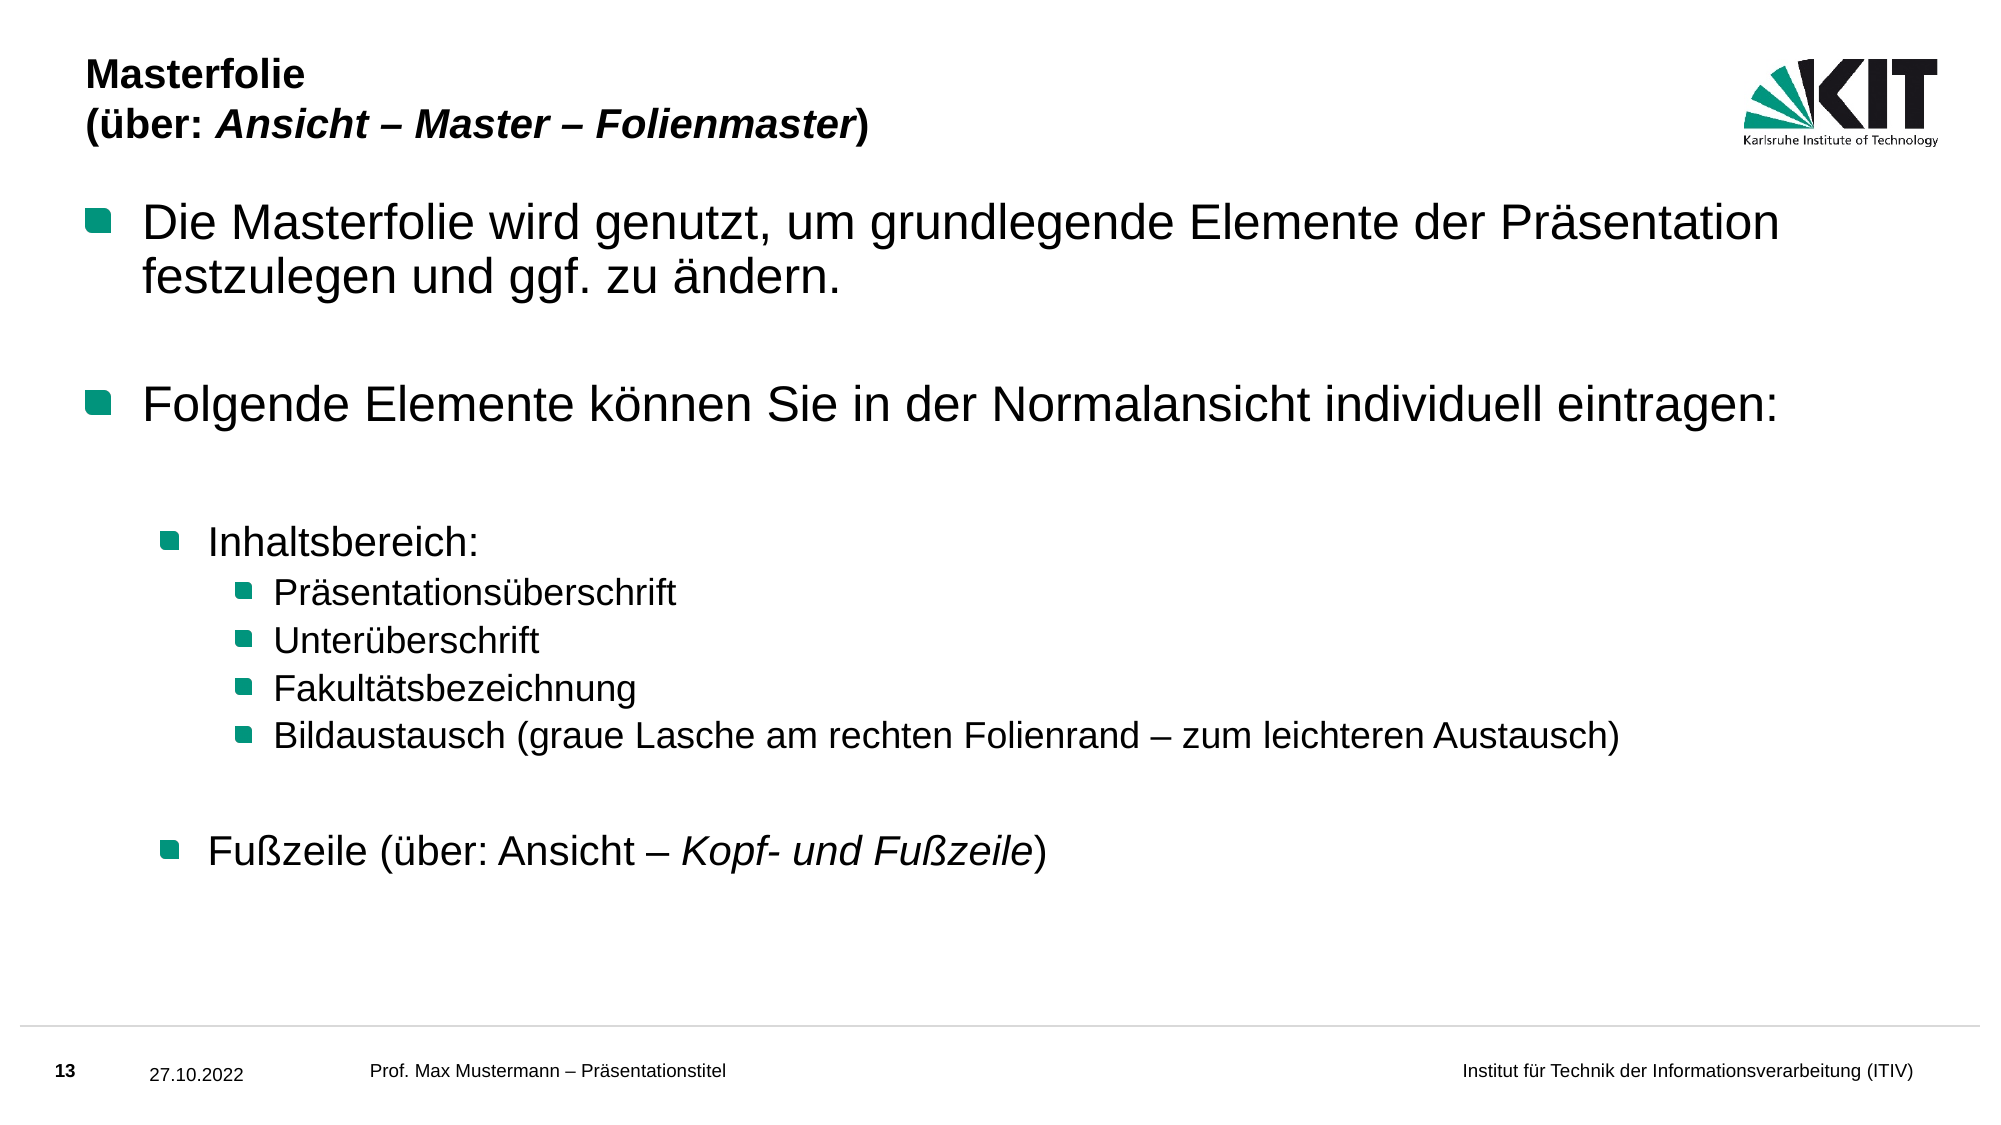

# Masterfolie (über: Ansicht – Master – Folienmaster)
Die Masterfolie wird genutzt, um grundlegende Elemente der Präsentation festzulegen und ggf. zu ändern.

Folgende Elemente können Sie in der Normalansicht individuell eintragen:

Inhaltsbereich:
Präsentationsüberschrift
Unterüberschrift
Fakultätsbezeichnung
Bildaustausch (graue Lasche am rechten Folienrand – zum leichteren Austausch)

Fußzeile (über: Ansicht – Kopf- und Fußzeile)
Prof. Max Mustermann – Präsentationstitel